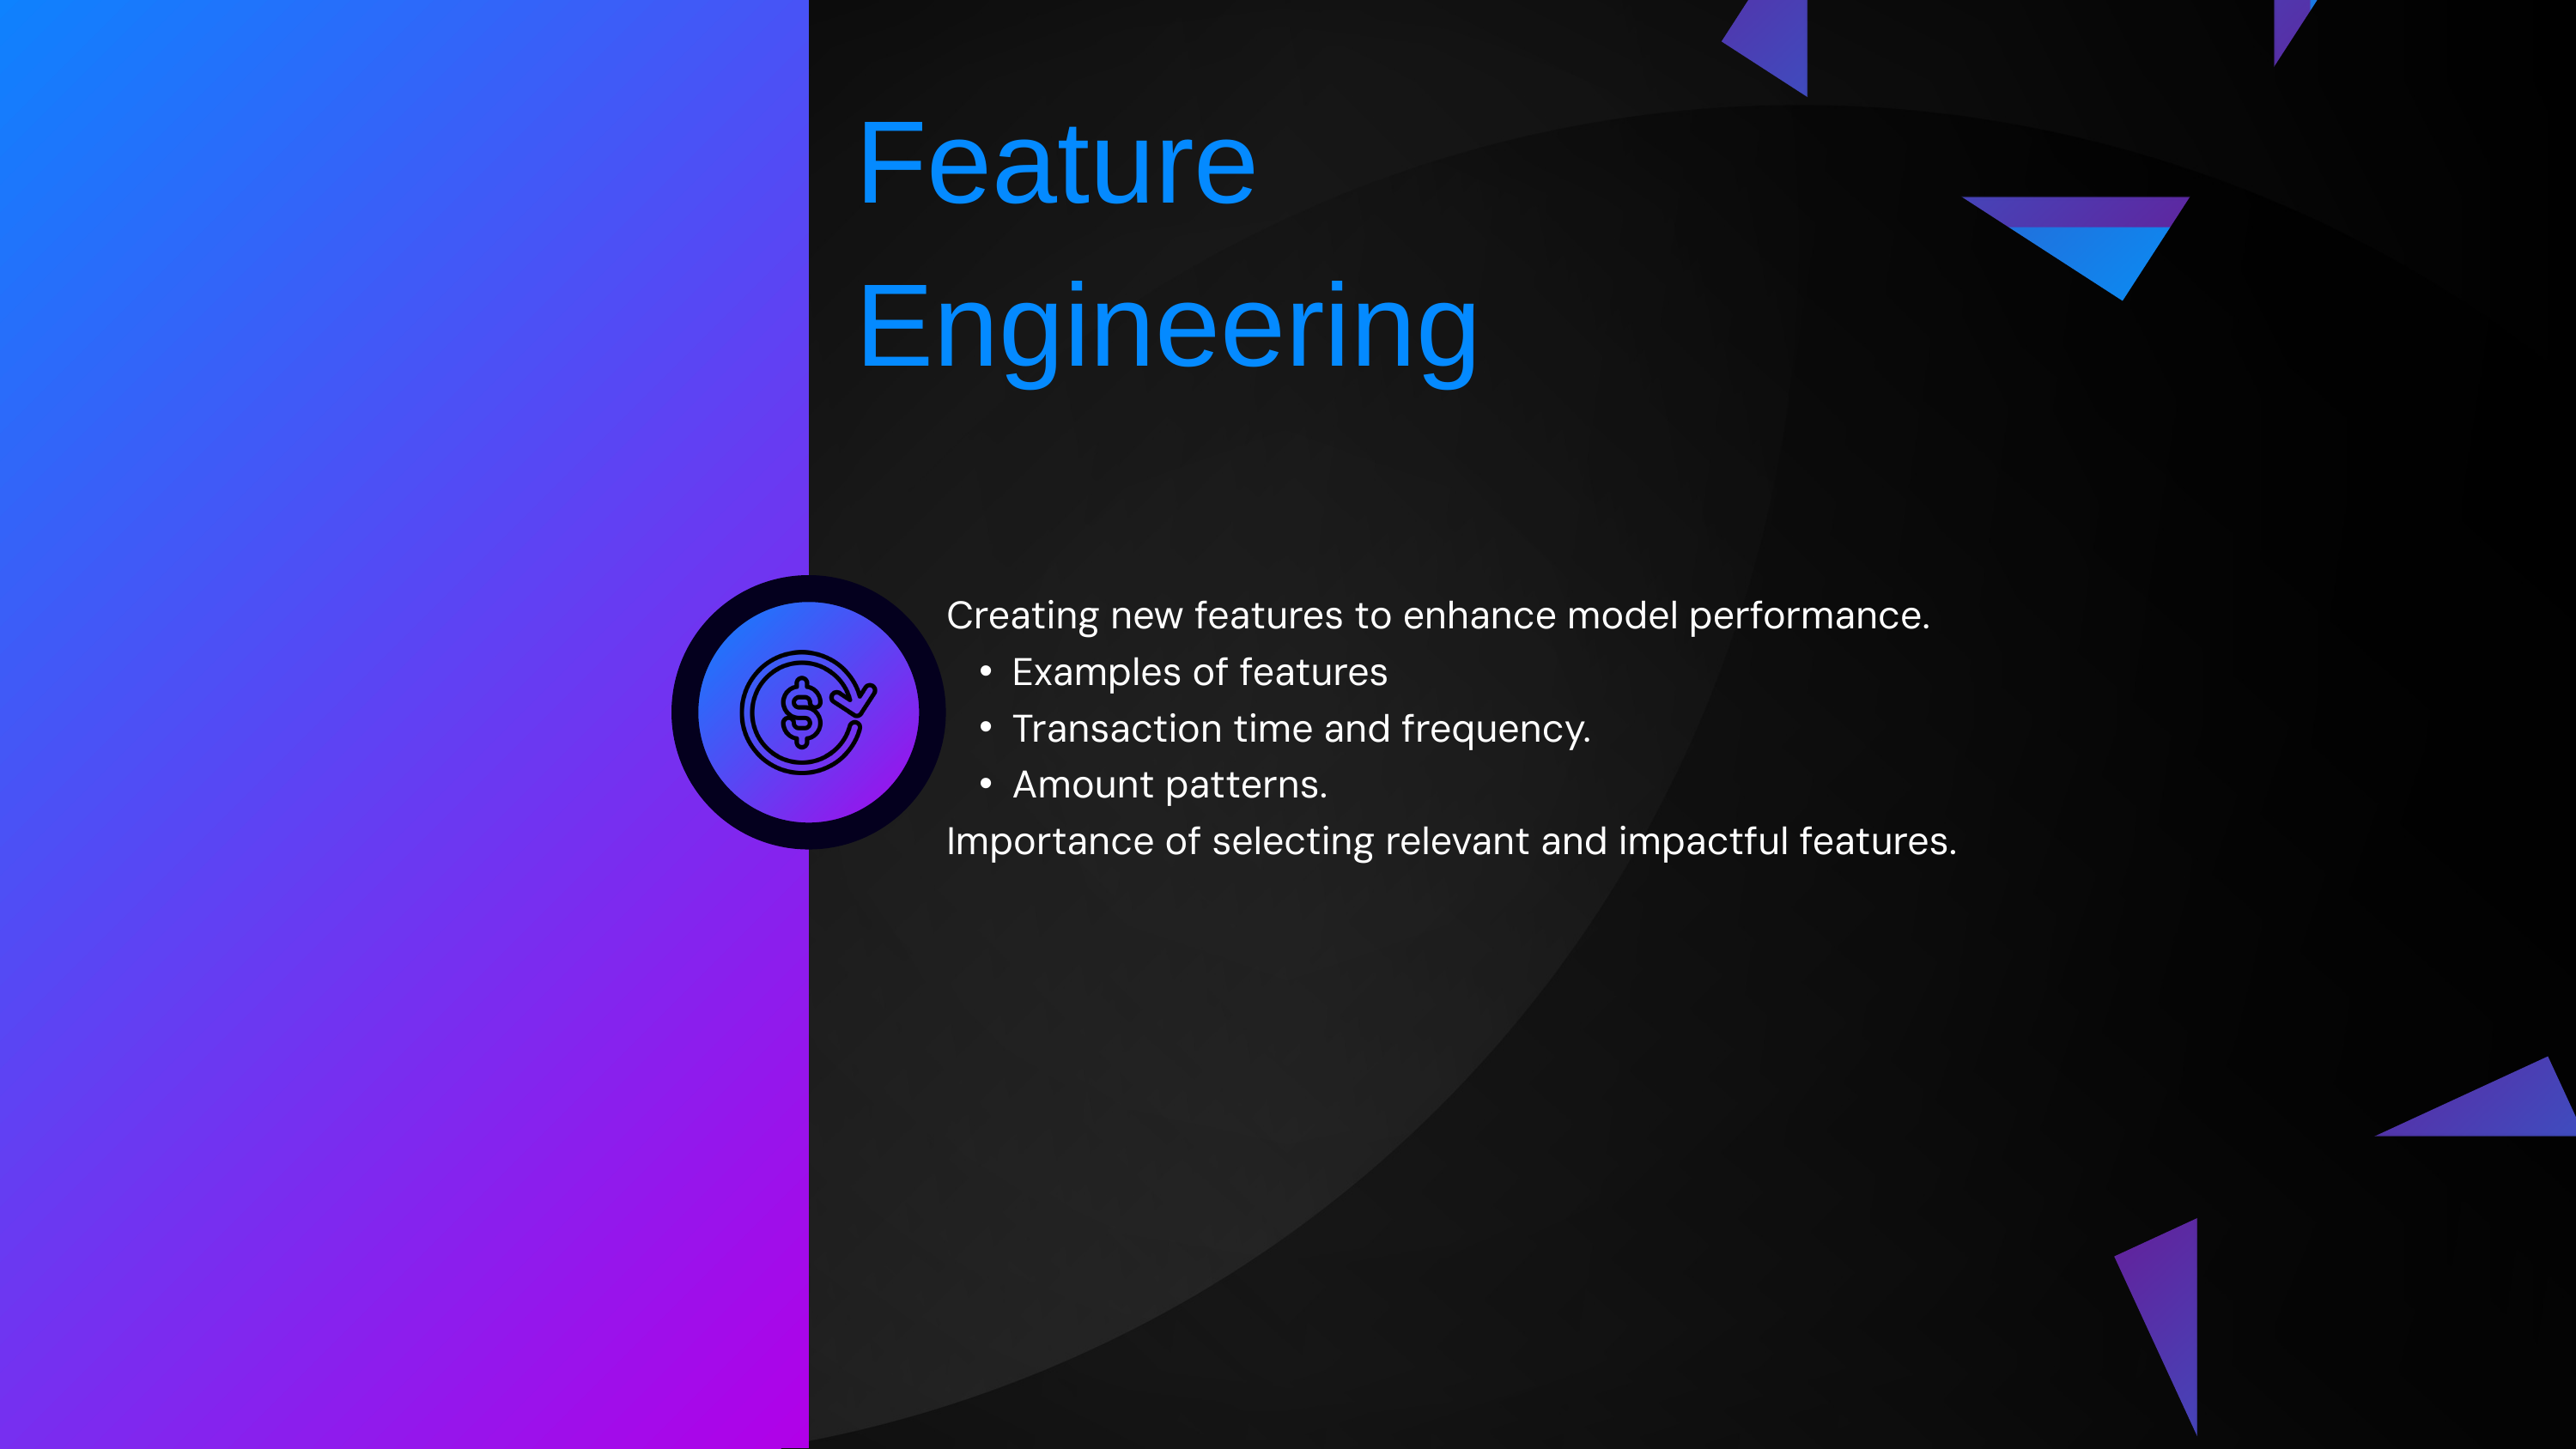

Feature Engineering
Creating new features to enhance model performance.
Examples of features
Transaction time and frequency.
Amount patterns.
Importance of selecting relevant and impactful features.